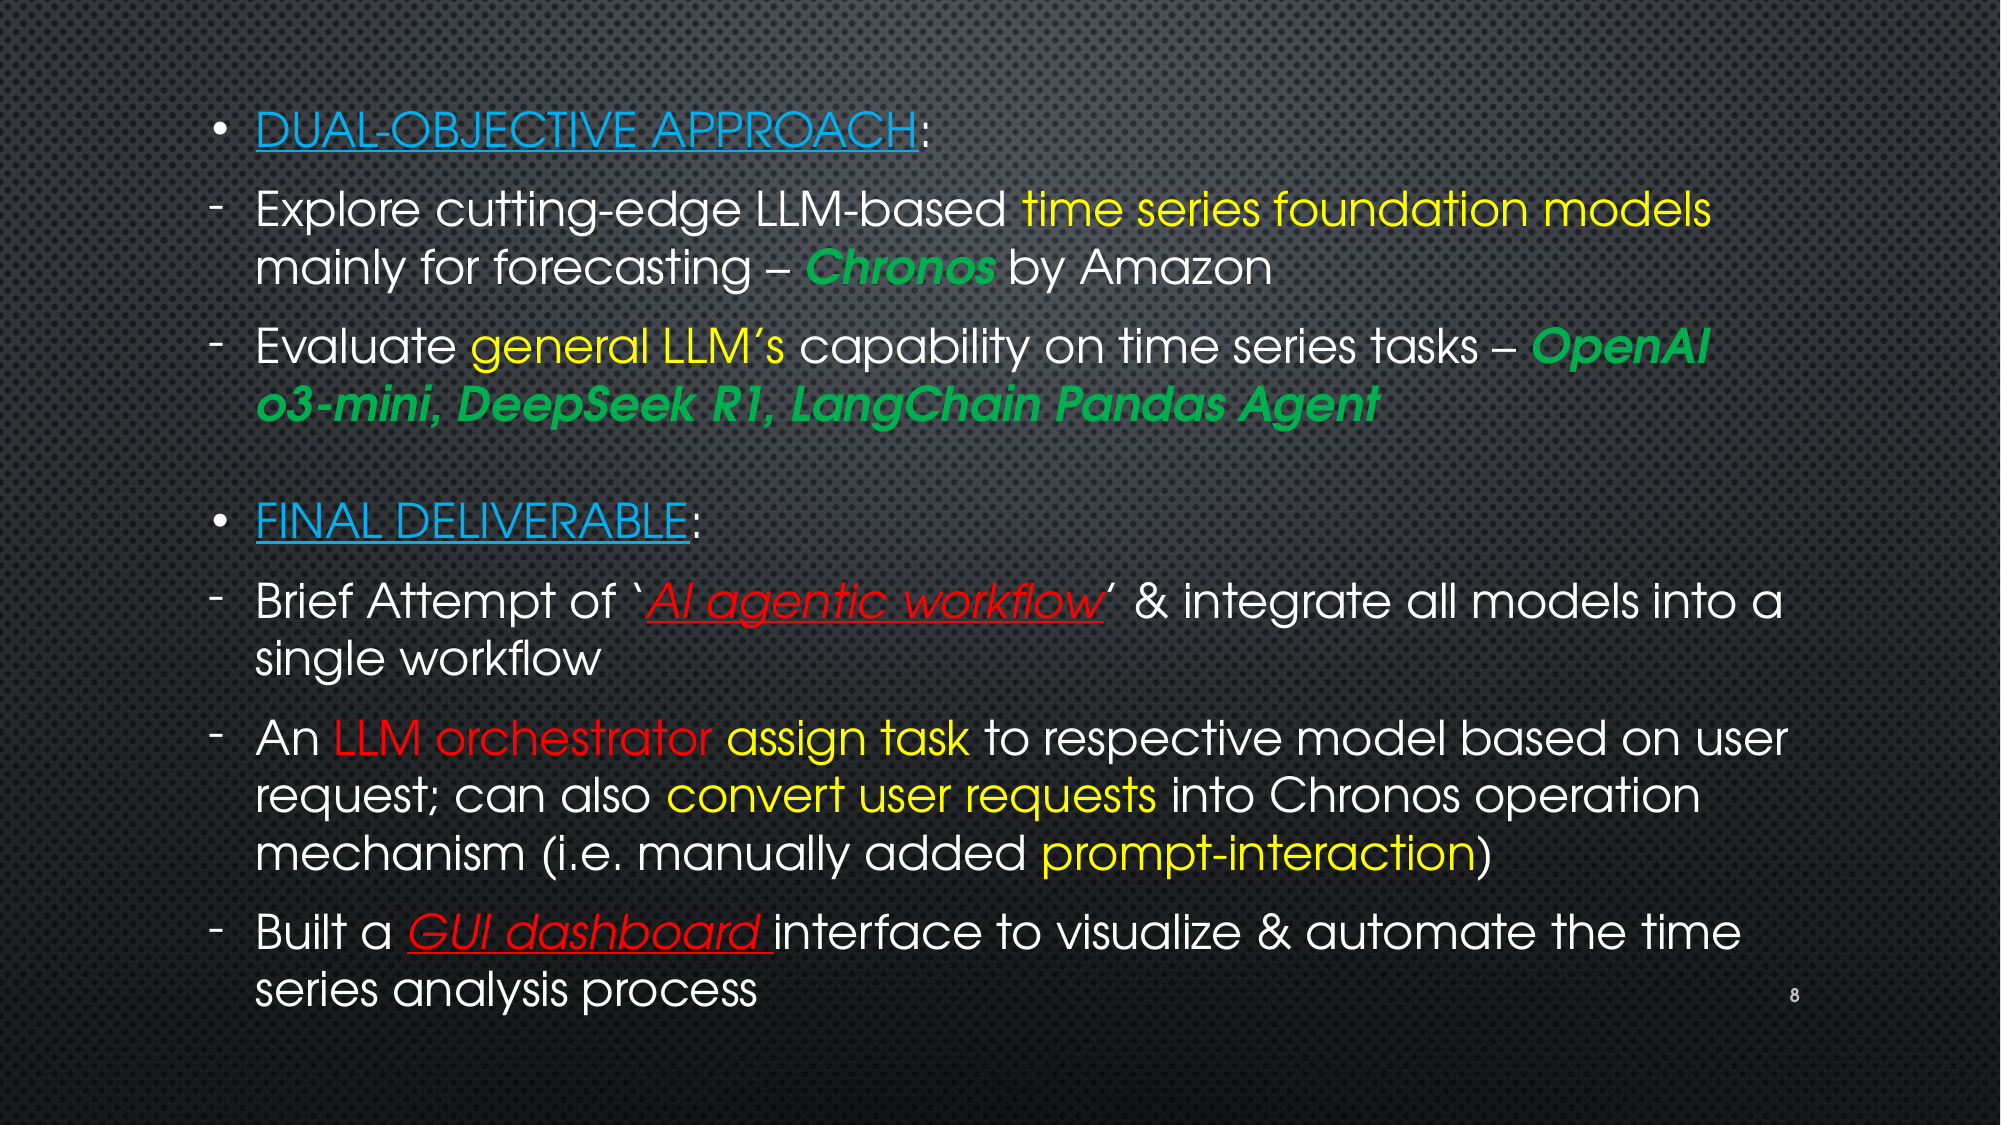

Dual-objective approach:
Explore cutting-edge LLM-based time series foundation models mainly for forecasting – Chronos by Amazon
Evaluate general LLM’s capability on time series tasks – OpenAI o3-mini, DeepSeek R1, LangChain Pandas Agent

Final Deliverable:
Brief Attempt of ‘AI agentic workflow’ & integrate all models into a single workflow
An LLM orchestrator assign task to respective model based on user request; can also convert user requests into Chronos operation mechanism (i.e. manually added prompt-interaction)
Built a GUI dashboard interface to visualize & automate the time series analysis process
8